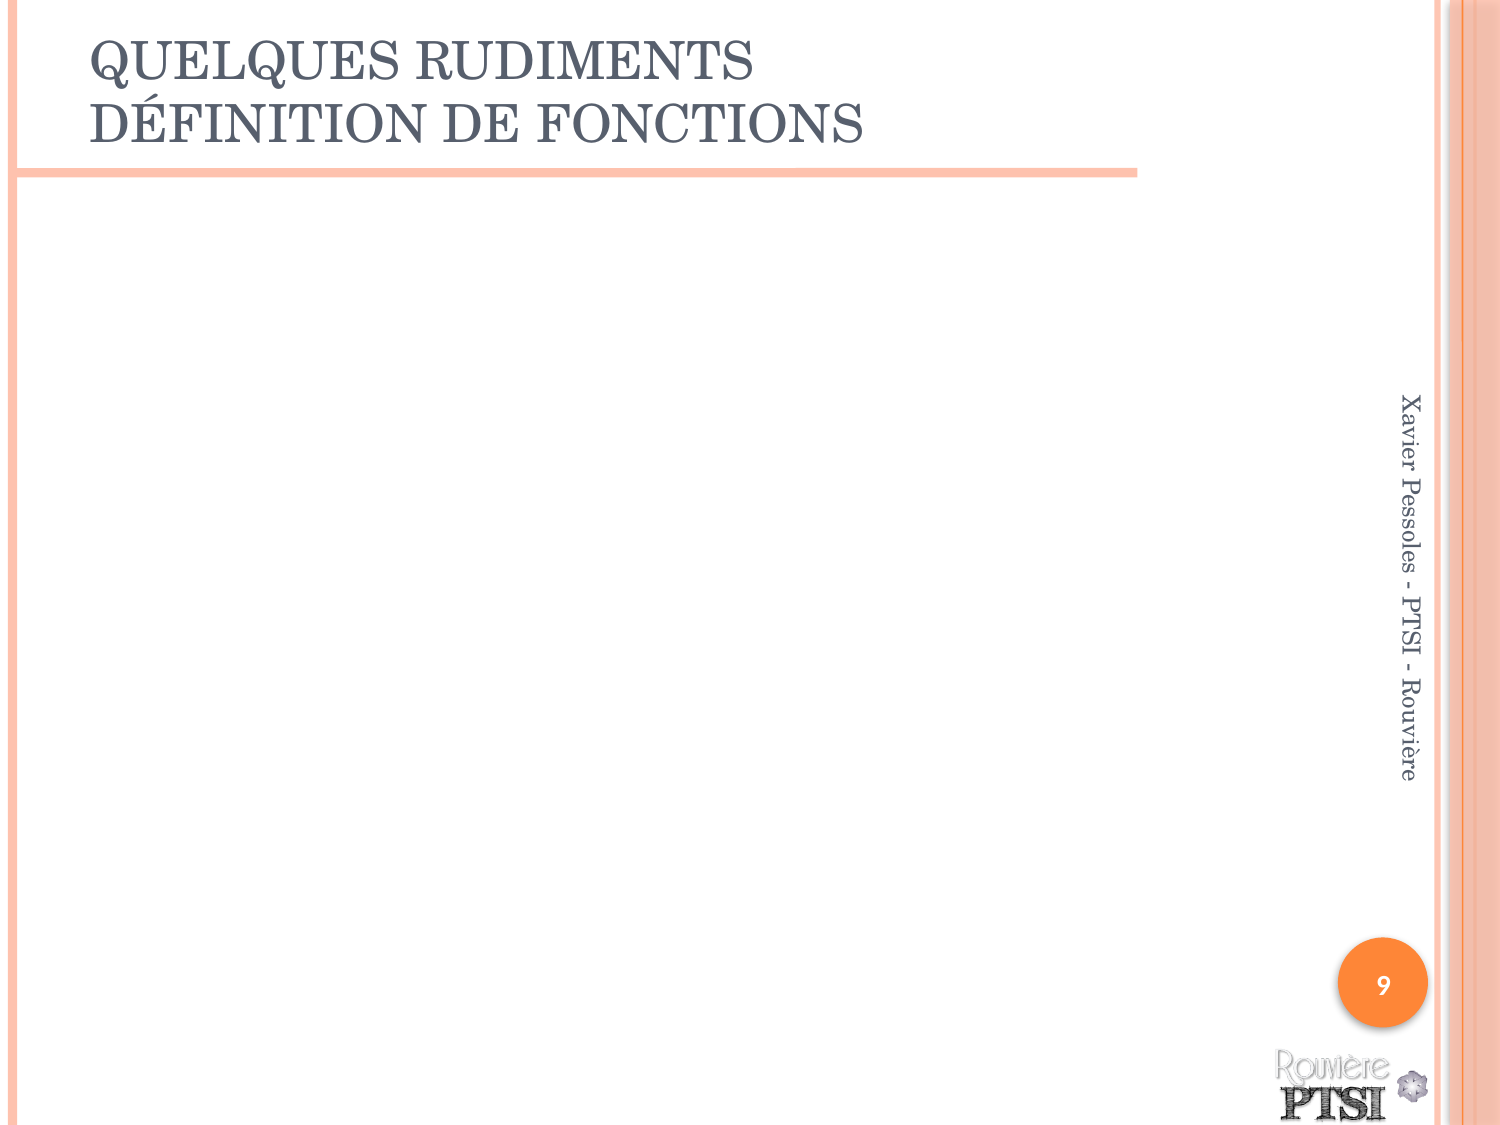

# Quelques Rudiments Définition de fonctions

Xavier Pessoles - PTSI - Rouvière
9